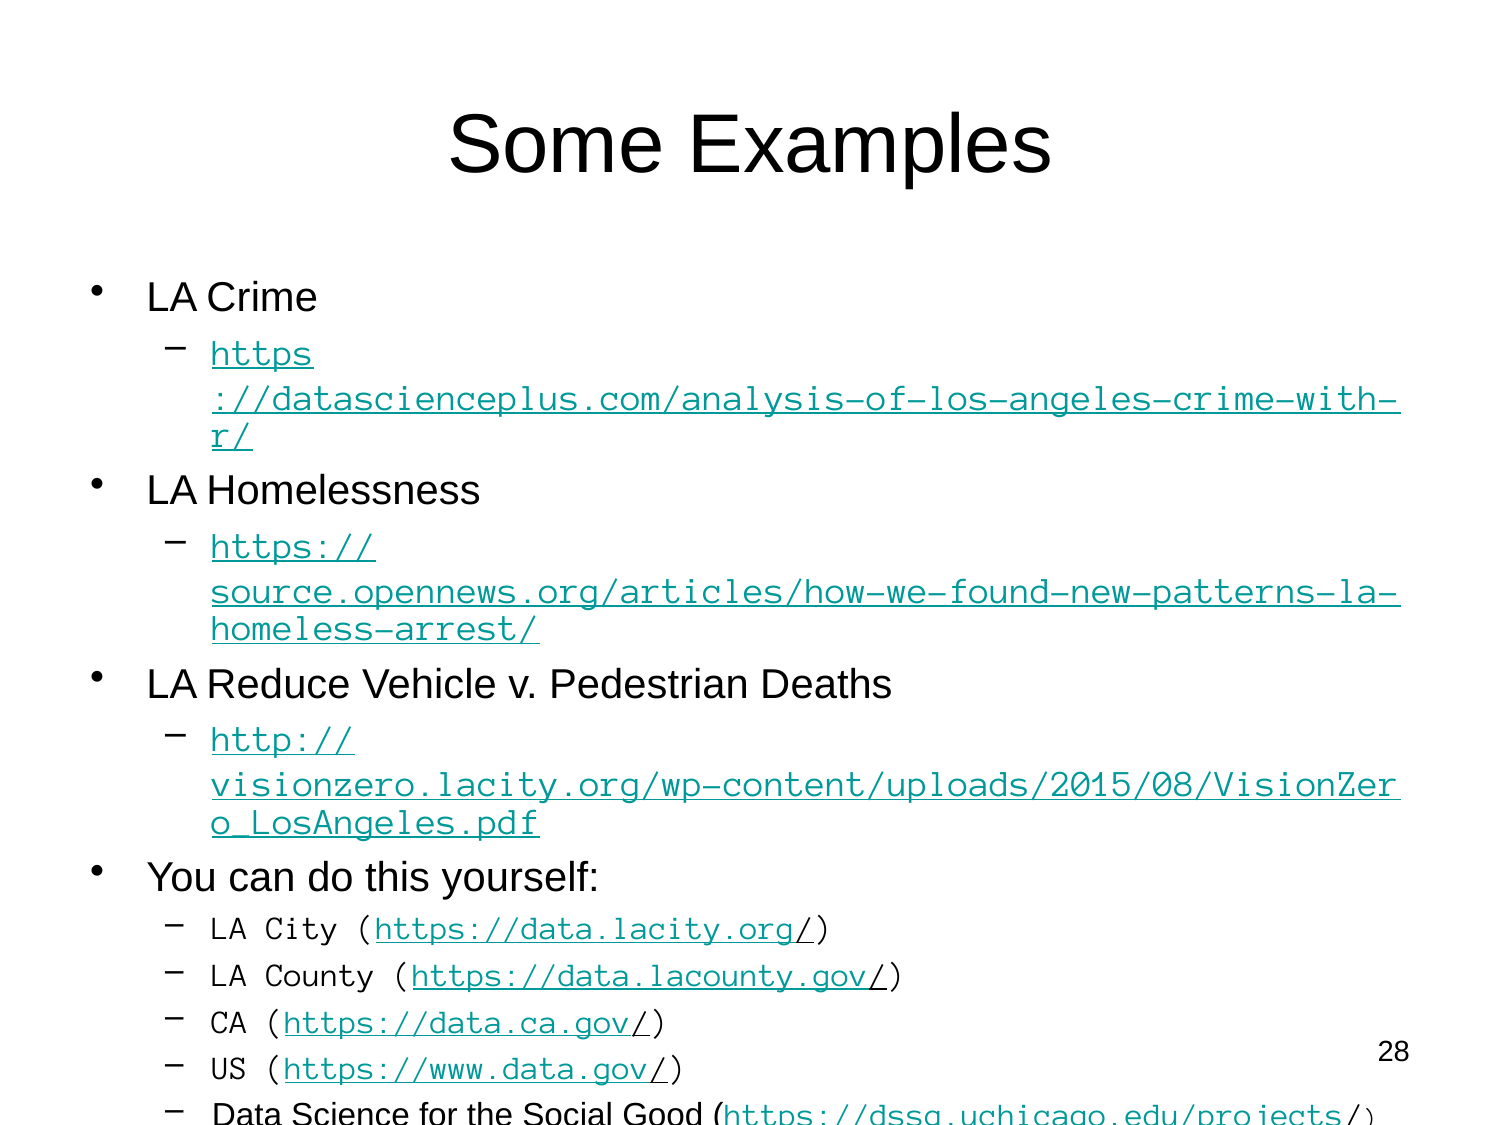

# Some Examples
LA Crime
https://datascienceplus.com/analysis-of-los-angeles-crime-with-r/
LA Homelessness
https://source.opennews.org/articles/how-we-found-new-patterns-la-homeless-arrest/
LA Reduce Vehicle v. Pedestrian Deaths
http://visionzero.lacity.org/wp-content/uploads/2015/08/VisionZero_LosAngeles.pdf
You can do this yourself:
LA City (https://data.lacity.org/)
LA County (https://data.lacounty.gov/)
CA (https://data.ca.gov/)
US (https://www.data.gov/)
Data Science for the Social Good (https://dssg.uchicago.edu/projects/)
28